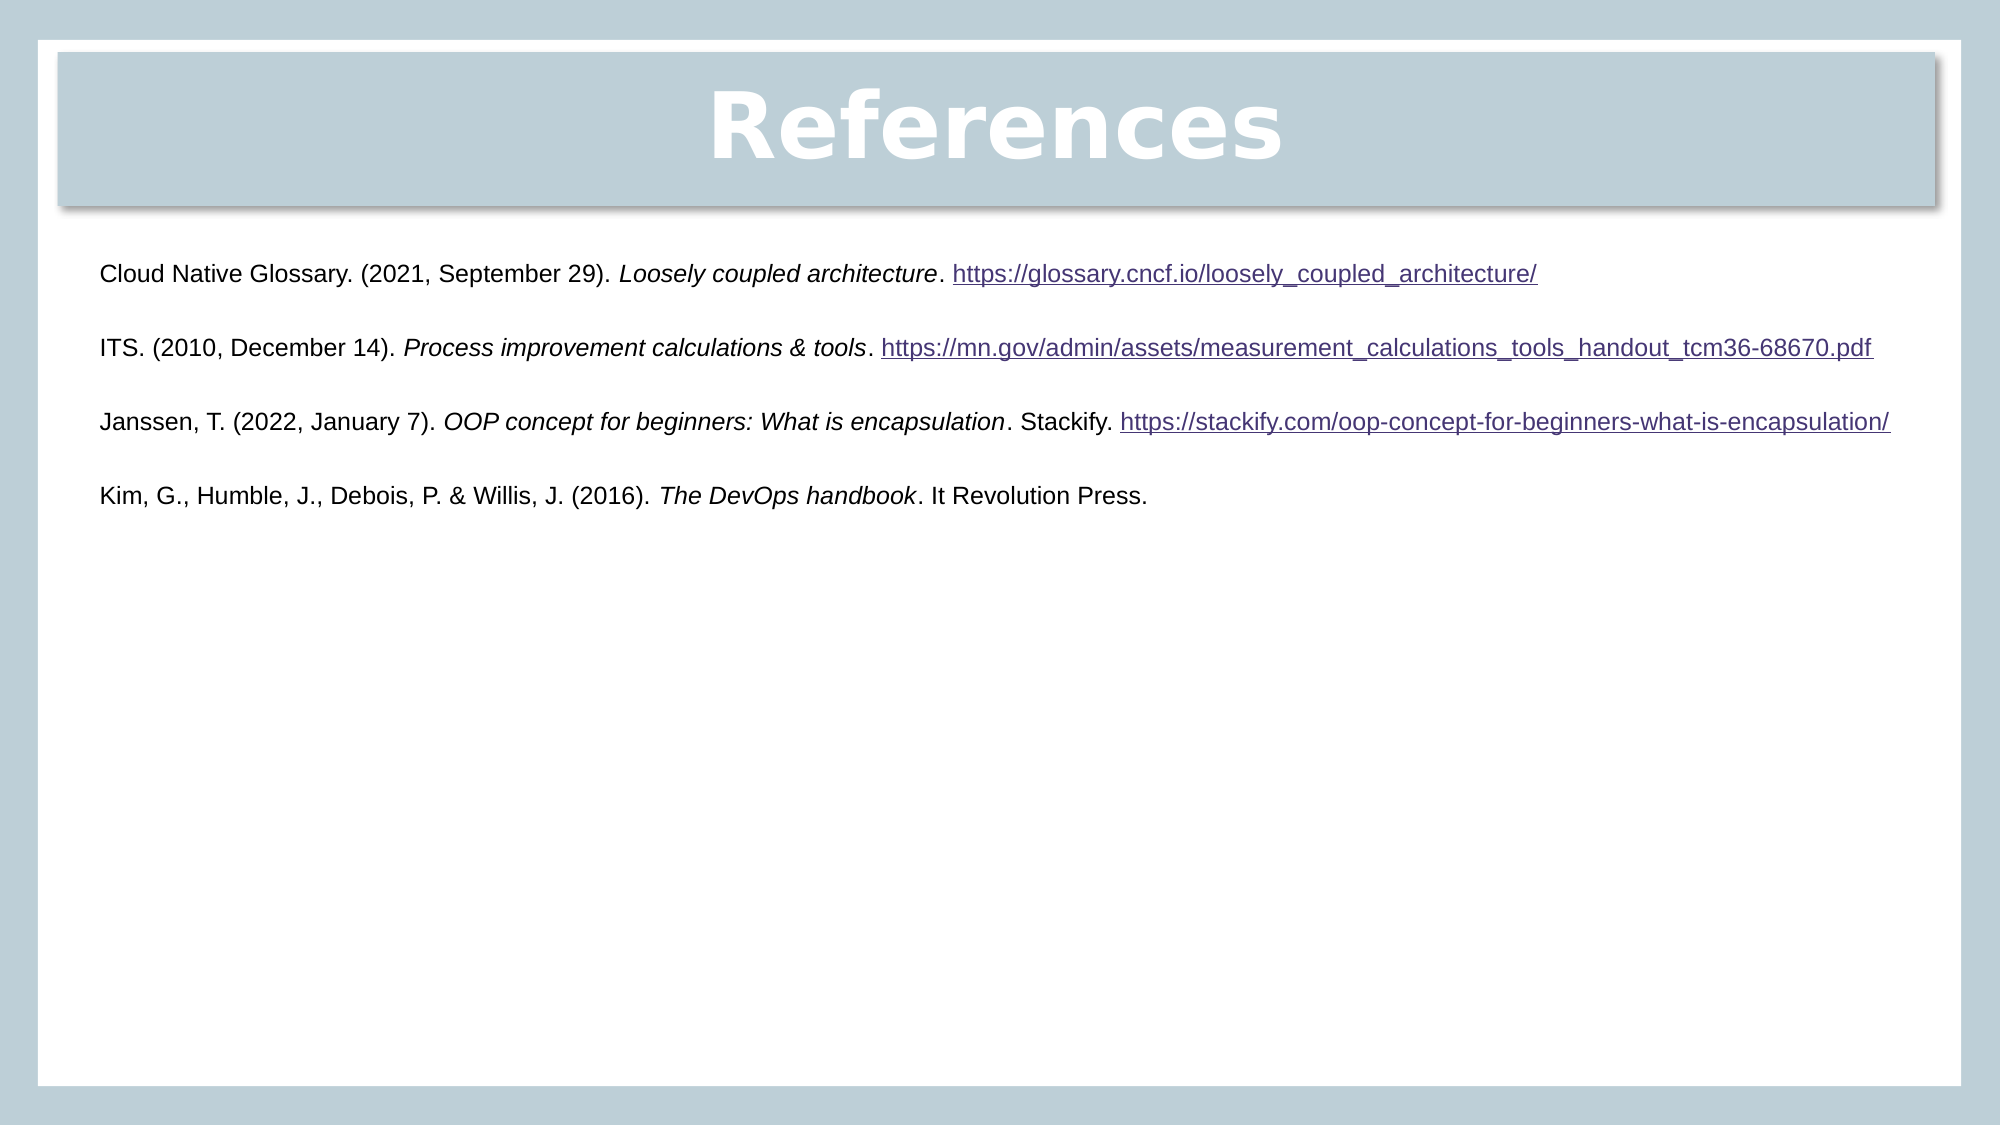

References
Cloud Native Glossary. (2021, September 29). Loosely coupled architecture. https://glossary.cncf.io/loosely_coupled_architecture/
ITS. (2010, December 14). Process improvement calculations & tools. https://mn.gov/admin/assets/measurement_calculations_tools_handout_tcm36-68670.pdf
Janssen, T. (2022, January 7). OOP concept for beginners: What is encapsulation. Stackify. https://stackify.com/oop-concept-for-beginners-what-is-encapsulation/
Kim, G., Humble, J., Debois, P. & Willis, J. (2016). The DevOps handbook. It Revolution Press.
26